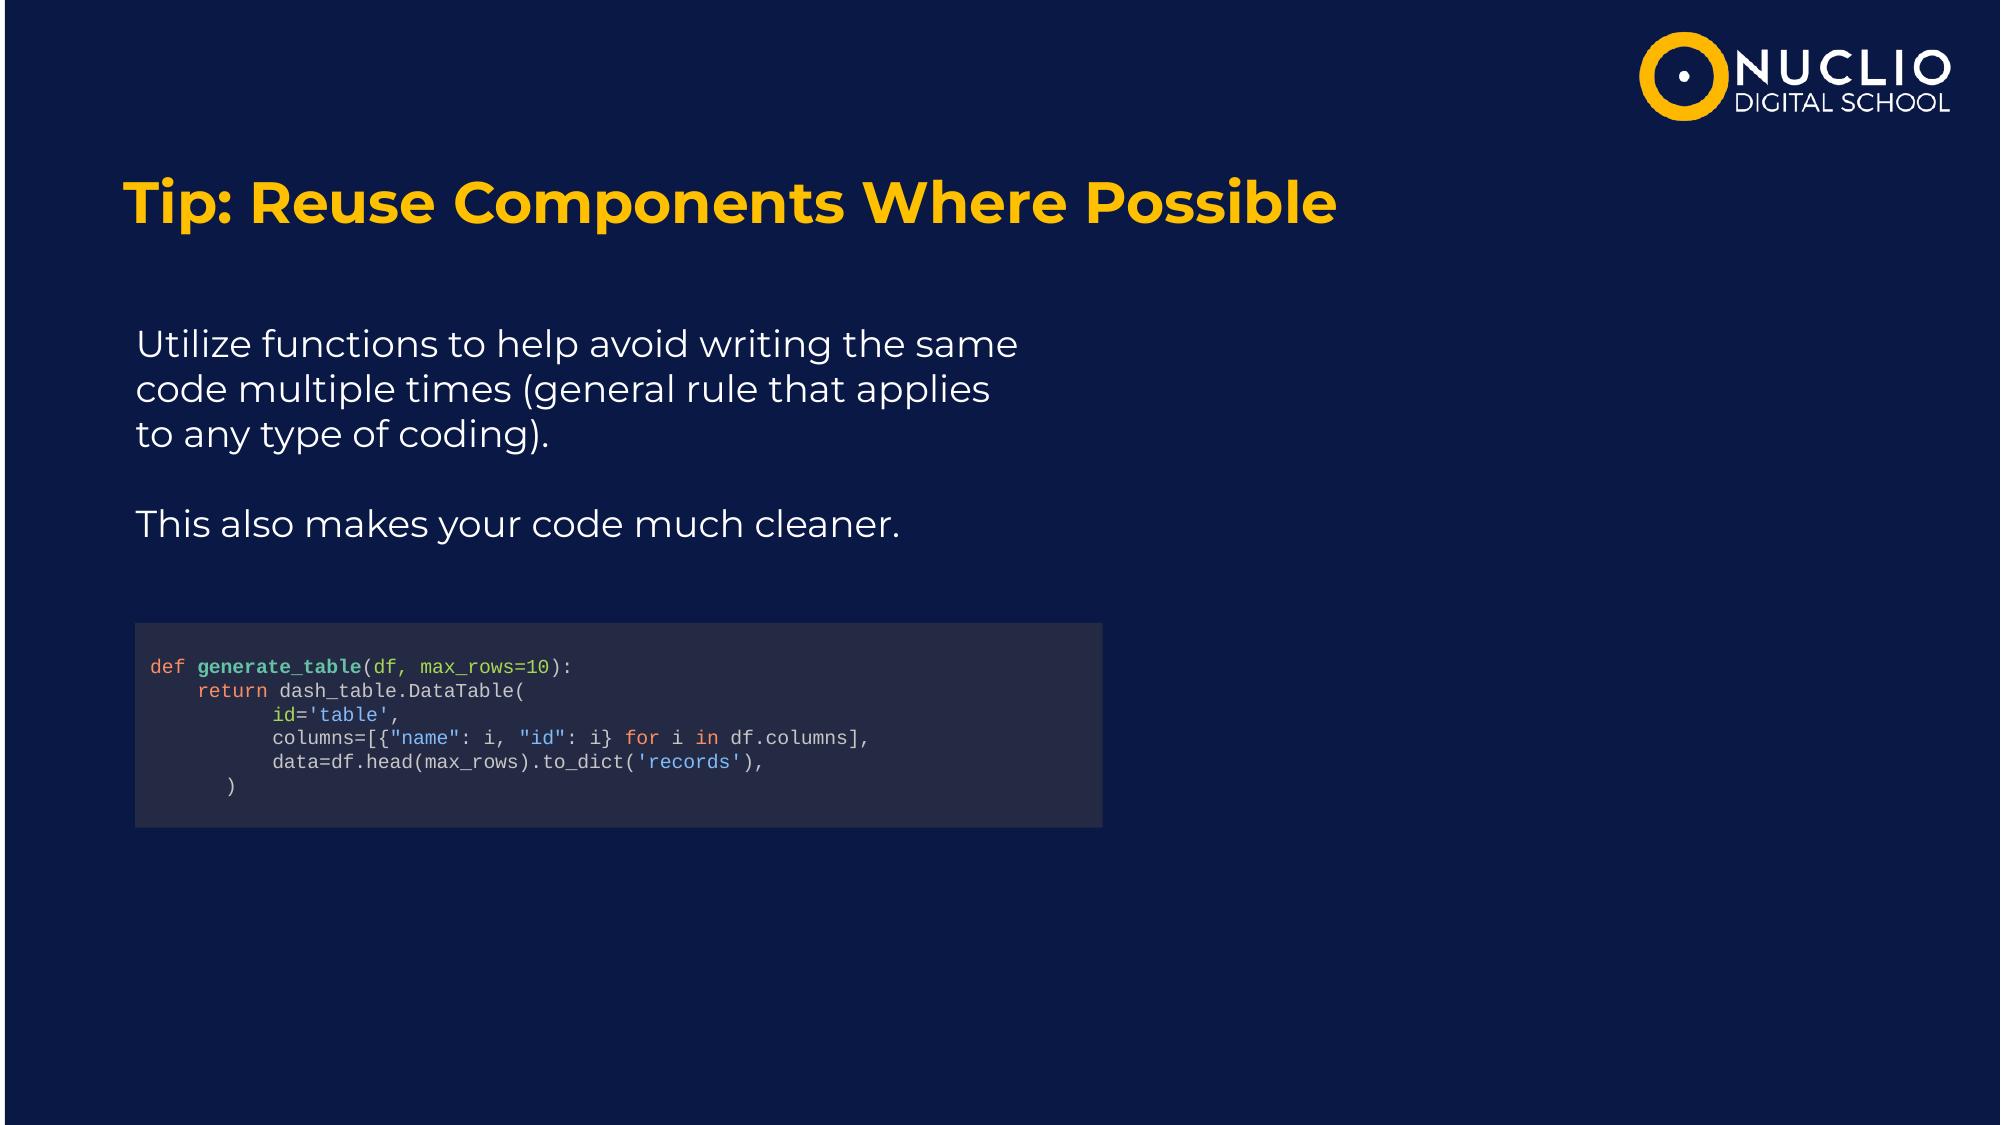

Tip: Reuse Components Where Possible
Utilize functions to help avoid writing the same code multiple times (general rule that applies to any type of coding).

This also makes your code much cleaner.

def generate_table(df, max_rows=10):
    return dash_table.DataTable(
    id='table',
    columns=[{"name": i, "id": i} for i in df.columns],
    data=df.head(max_rows).to_dict('records'),
)